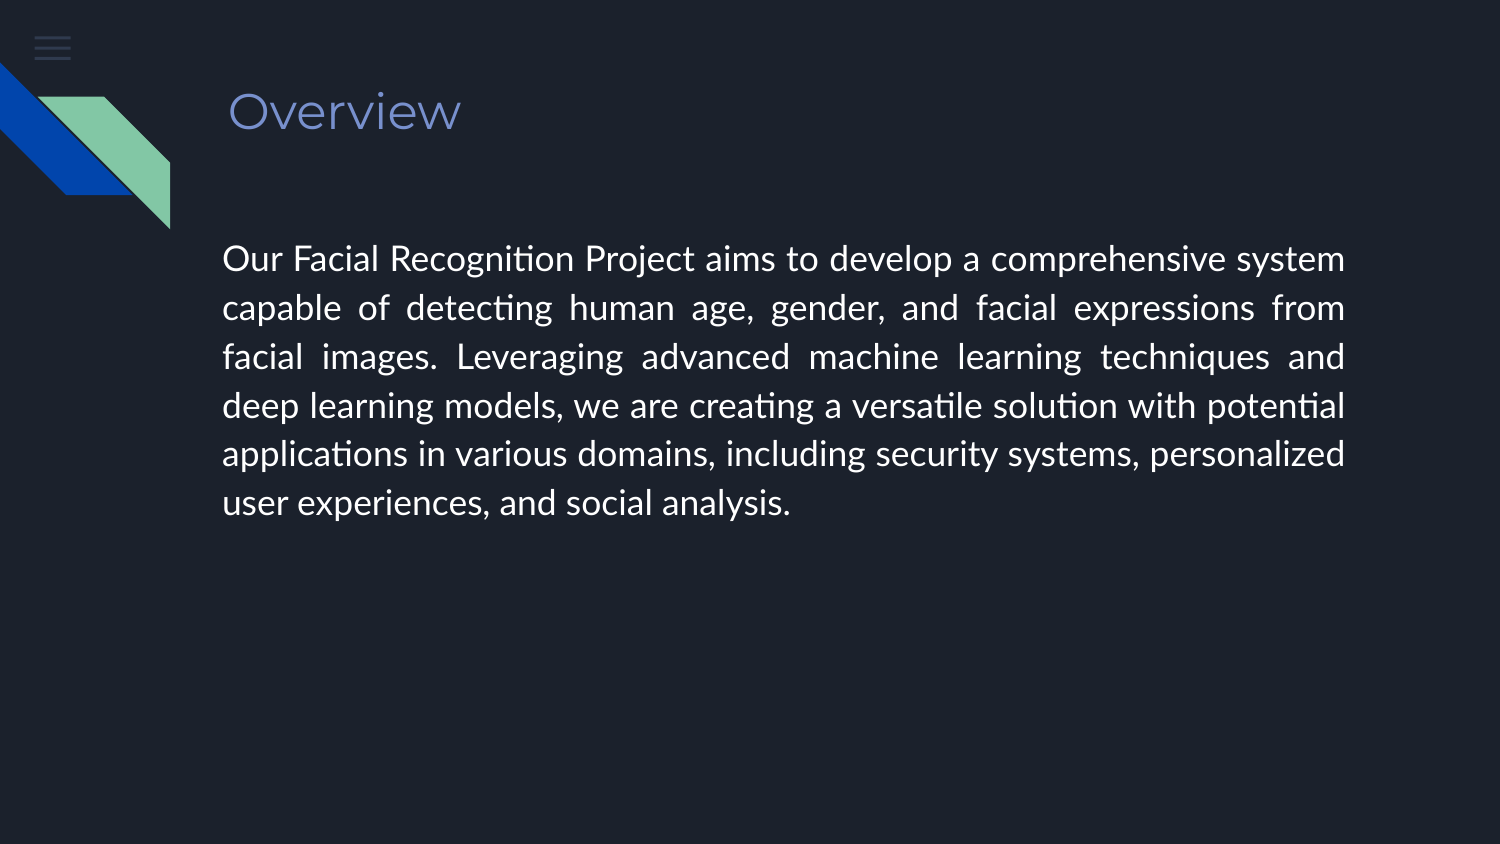

# Overview
Our Facial Recognition Project aims to develop a comprehensive system capable of detecting human age, gender, and facial expressions from facial images. Leveraging advanced machine learning techniques and deep learning models, we are creating a versatile solution with potential applications in various domains, including security systems, personalized user experiences, and social analysis.